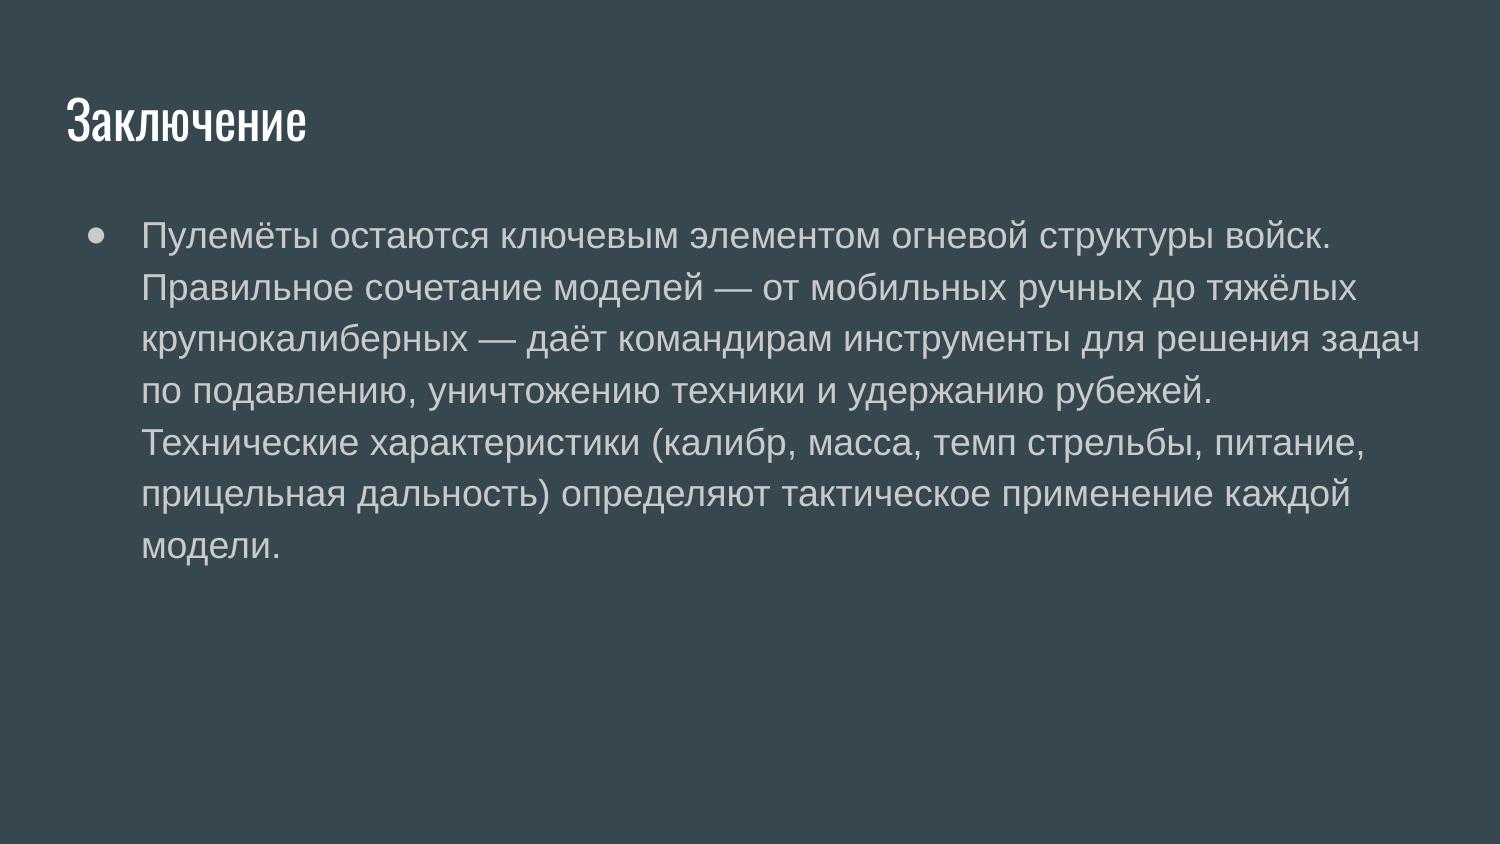

# Заключение
Пулемёты остаются ключевым элементом огневой структуры войск. Правильное сочетание моделей — от мобильных ручных до тяжёлых крупнокалиберных — даёт командирам инструменты для решения задач по подавлению, уничтожению техники и удержанию рубежей. Технические характеристики (калибр, масса, темп стрельбы, питание, прицельная дальность) определяют тактическое применение каждой модели.